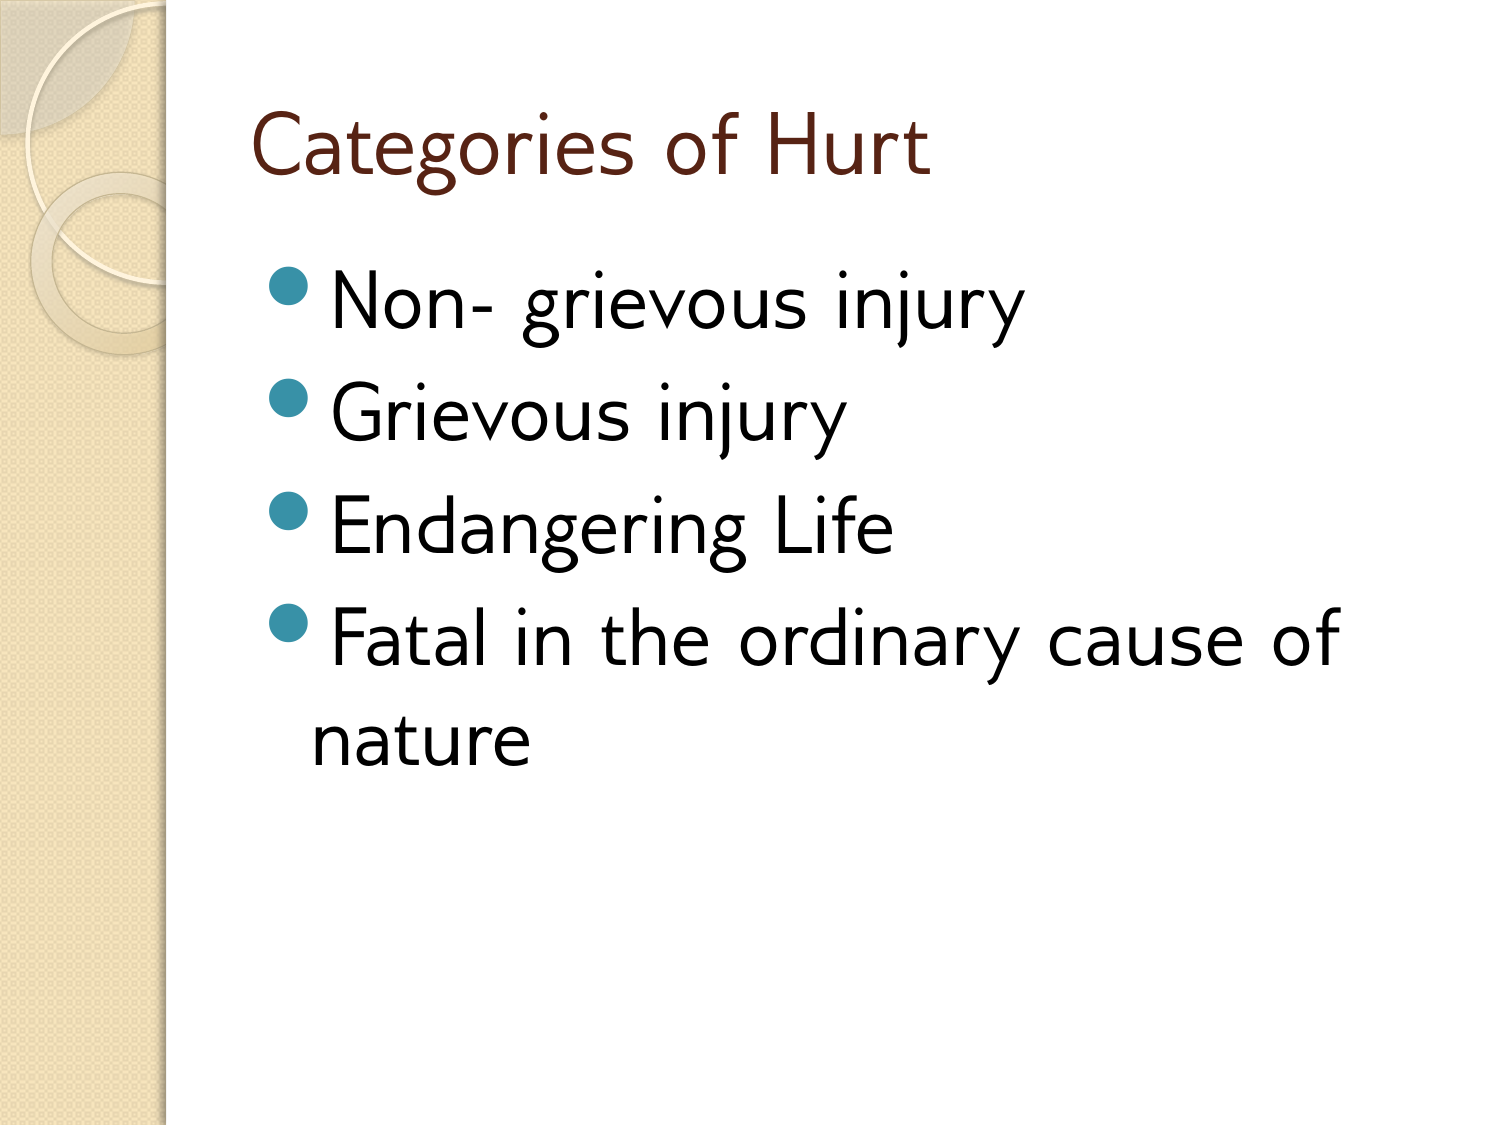

# Categories of Hurt
Non- grievous injury
Grievous injury
Endangering Life
Fatal in the ordinary cause of nature